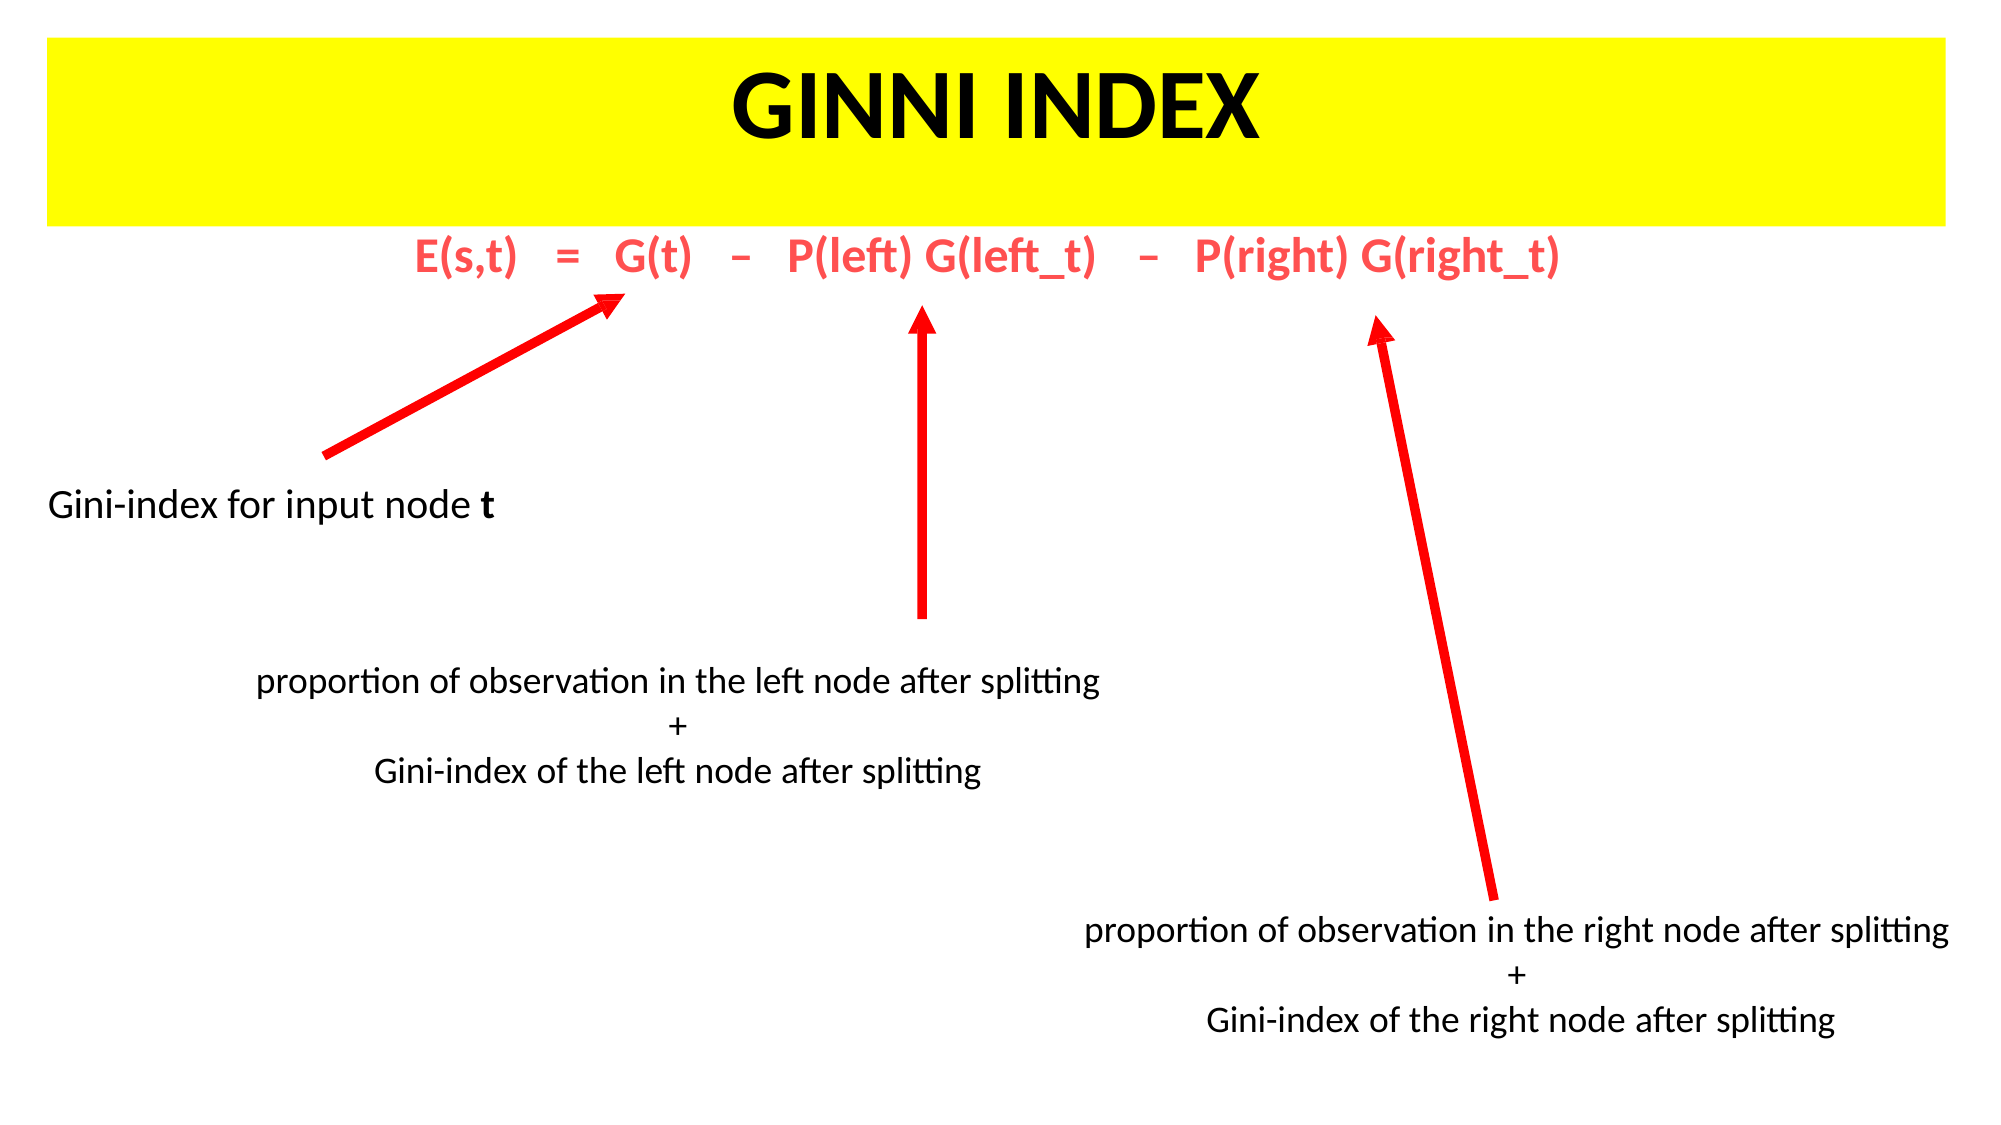

# GINNI INDEX
E(s,t)	=	G(t)	–	P(left) G(left_t)	–	P(right) G(right_t)

Gini-index for input node t
proportion of observation in the left node after splitting
+
Gini-index of the left node after splitting
proportion of observation in the right node after splitting
+
Gini-index of the right node after splitting